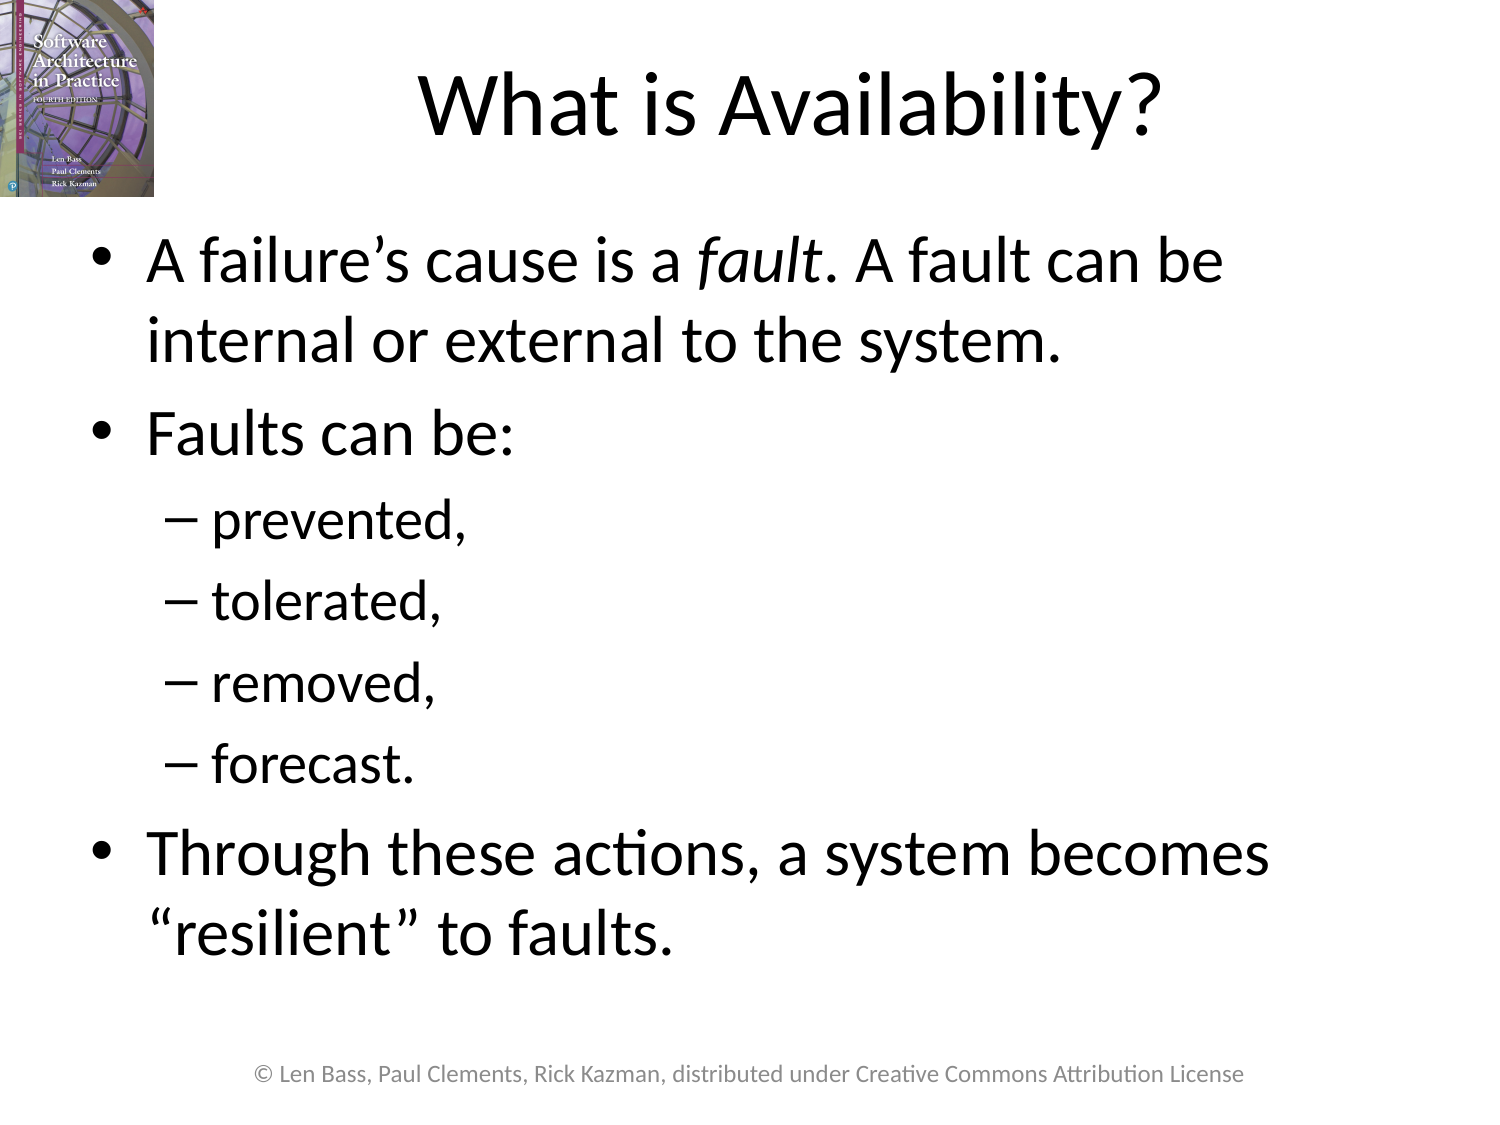

# What is Availability?
A failure’s cause is a fault. A fault can be internal or external to the system.
Faults can be:
prevented,
tolerated,
removed,
forecast.
Through these actions, a system becomes “resilient” to faults.

© Len Bass, Paul Clements, Rick Kazman, distributed under Creative Commons Attribution License